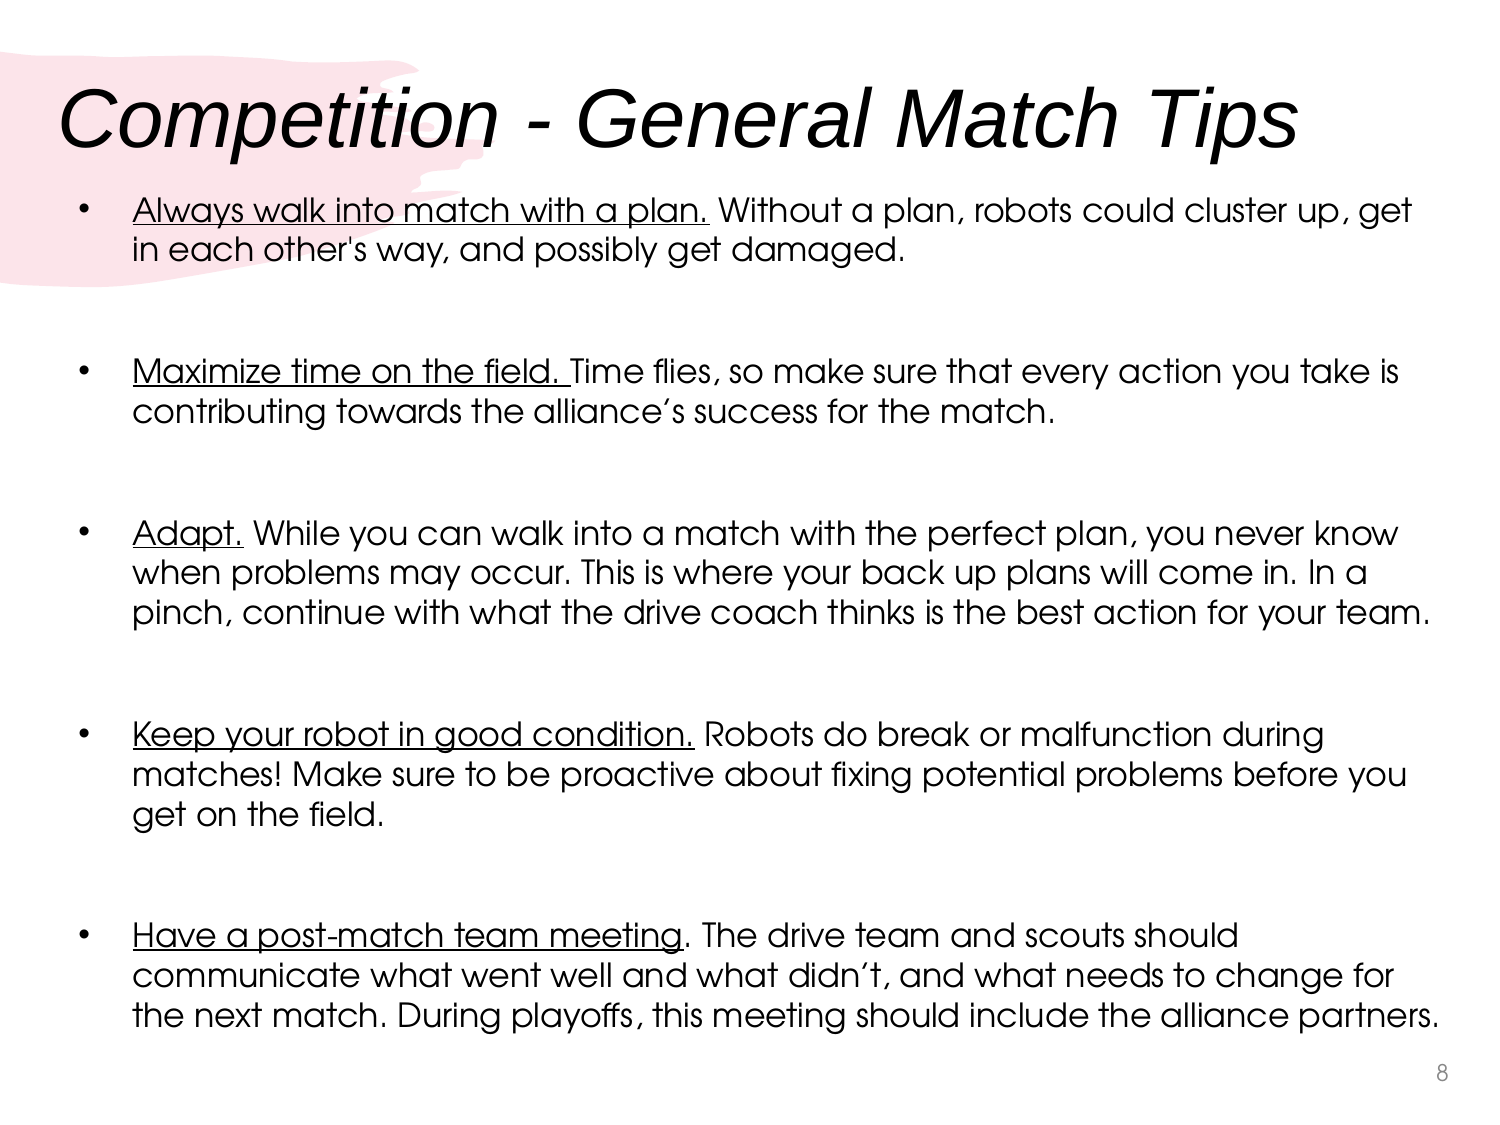

# Competition - General Match Tips
Always walk into match with a plan. Without a plan, robots could cluster up, get in each other's way, and possibly get damaged.

Maximize time on the field. Time flies, so make sure that every action you take is contributing towards the alliance’s success for the match.

Adapt. While you can walk into a match with the perfect plan, you never know when problems may occur. This is where your back up plans will come in. In a pinch, continue with what the drive coach thinks is the best action for your team.

Keep your robot in good condition. Robots do break or malfunction during matches! Make sure to be proactive about fixing potential problems before you get on the field.

Have a post-match team meeting. The drive team and scouts should communicate what went well and what didn’t, and what needs to change for the next match. During playoffs, this meeting should include the alliance partners.
8